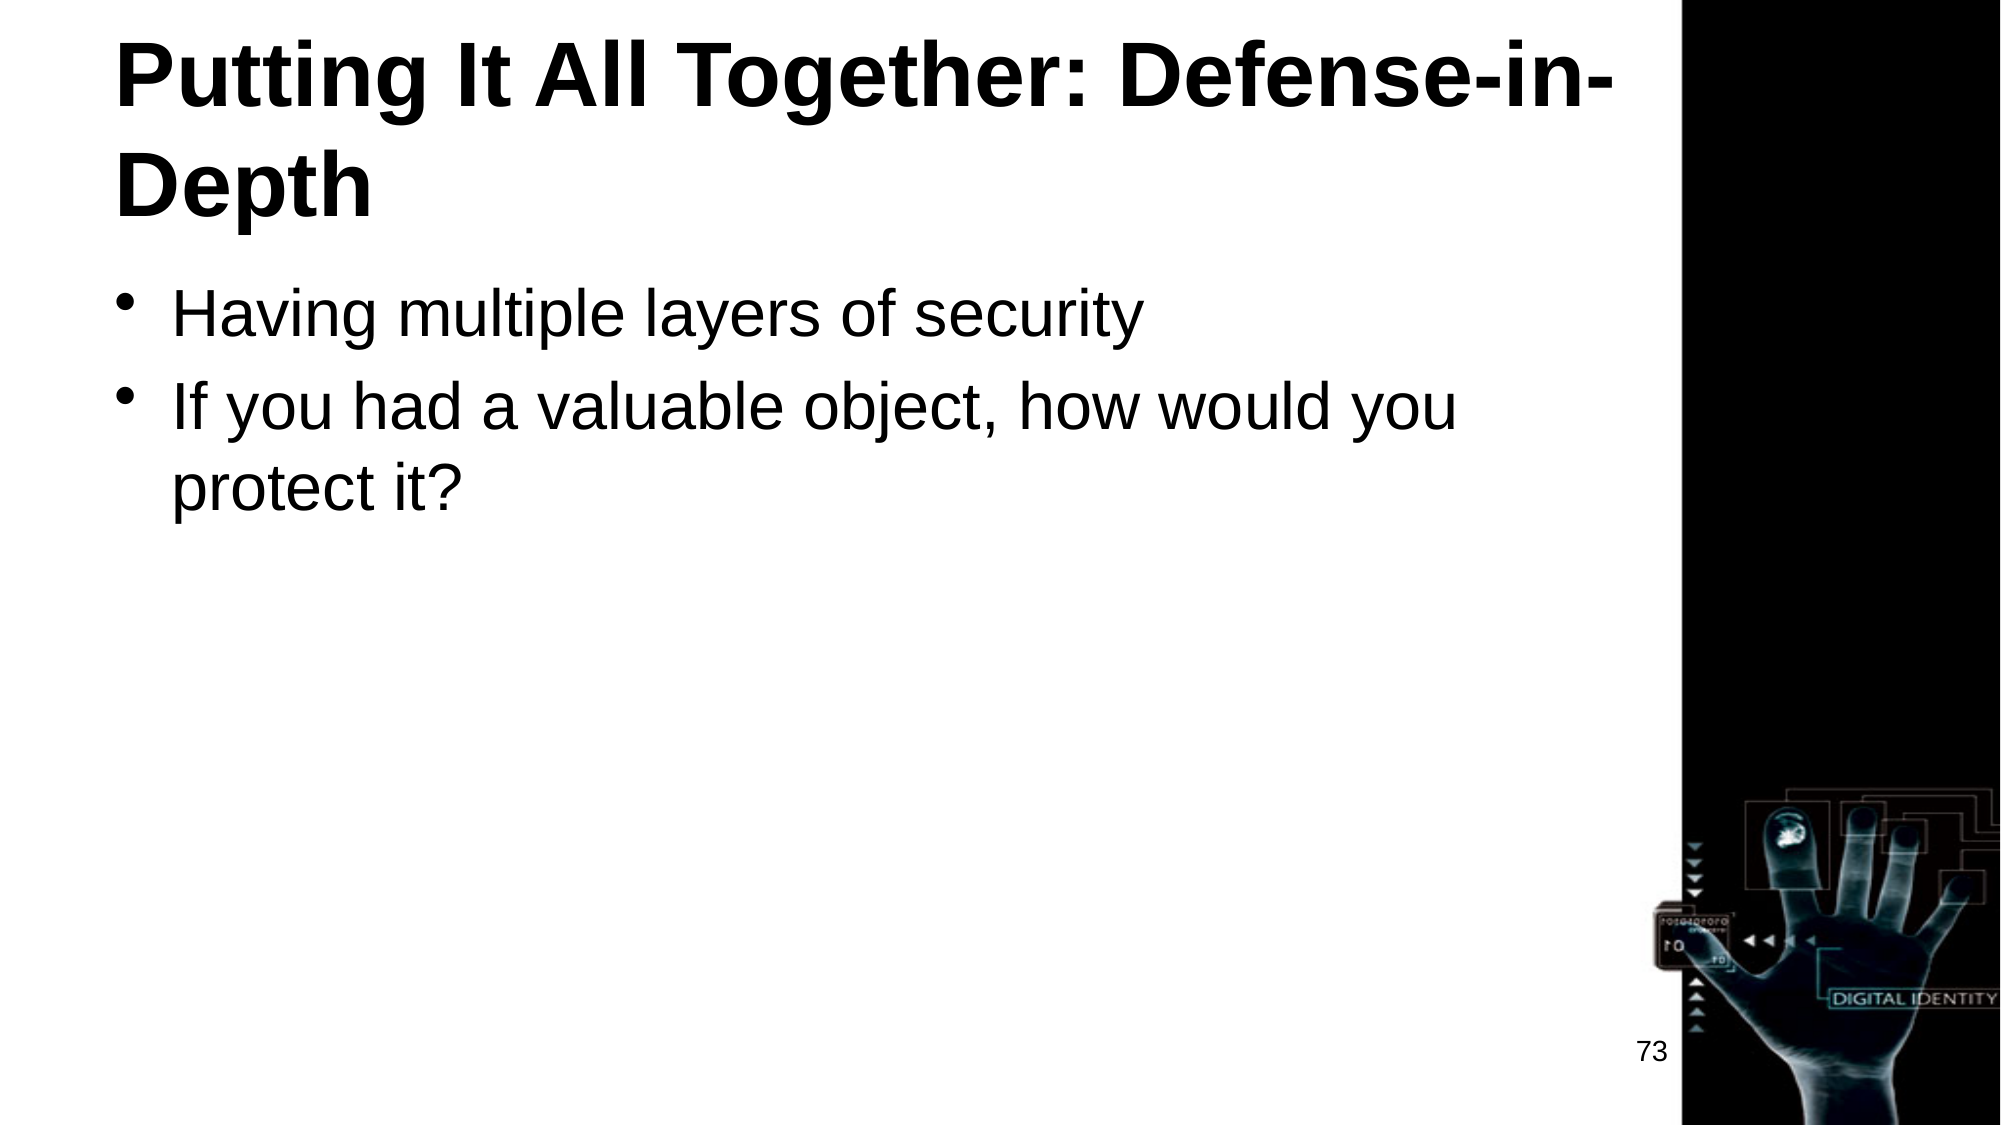

# Putting It All Together: Defense-in-Depth
Having multiple layers of security
If you had a valuable object, how would you protect it?
73